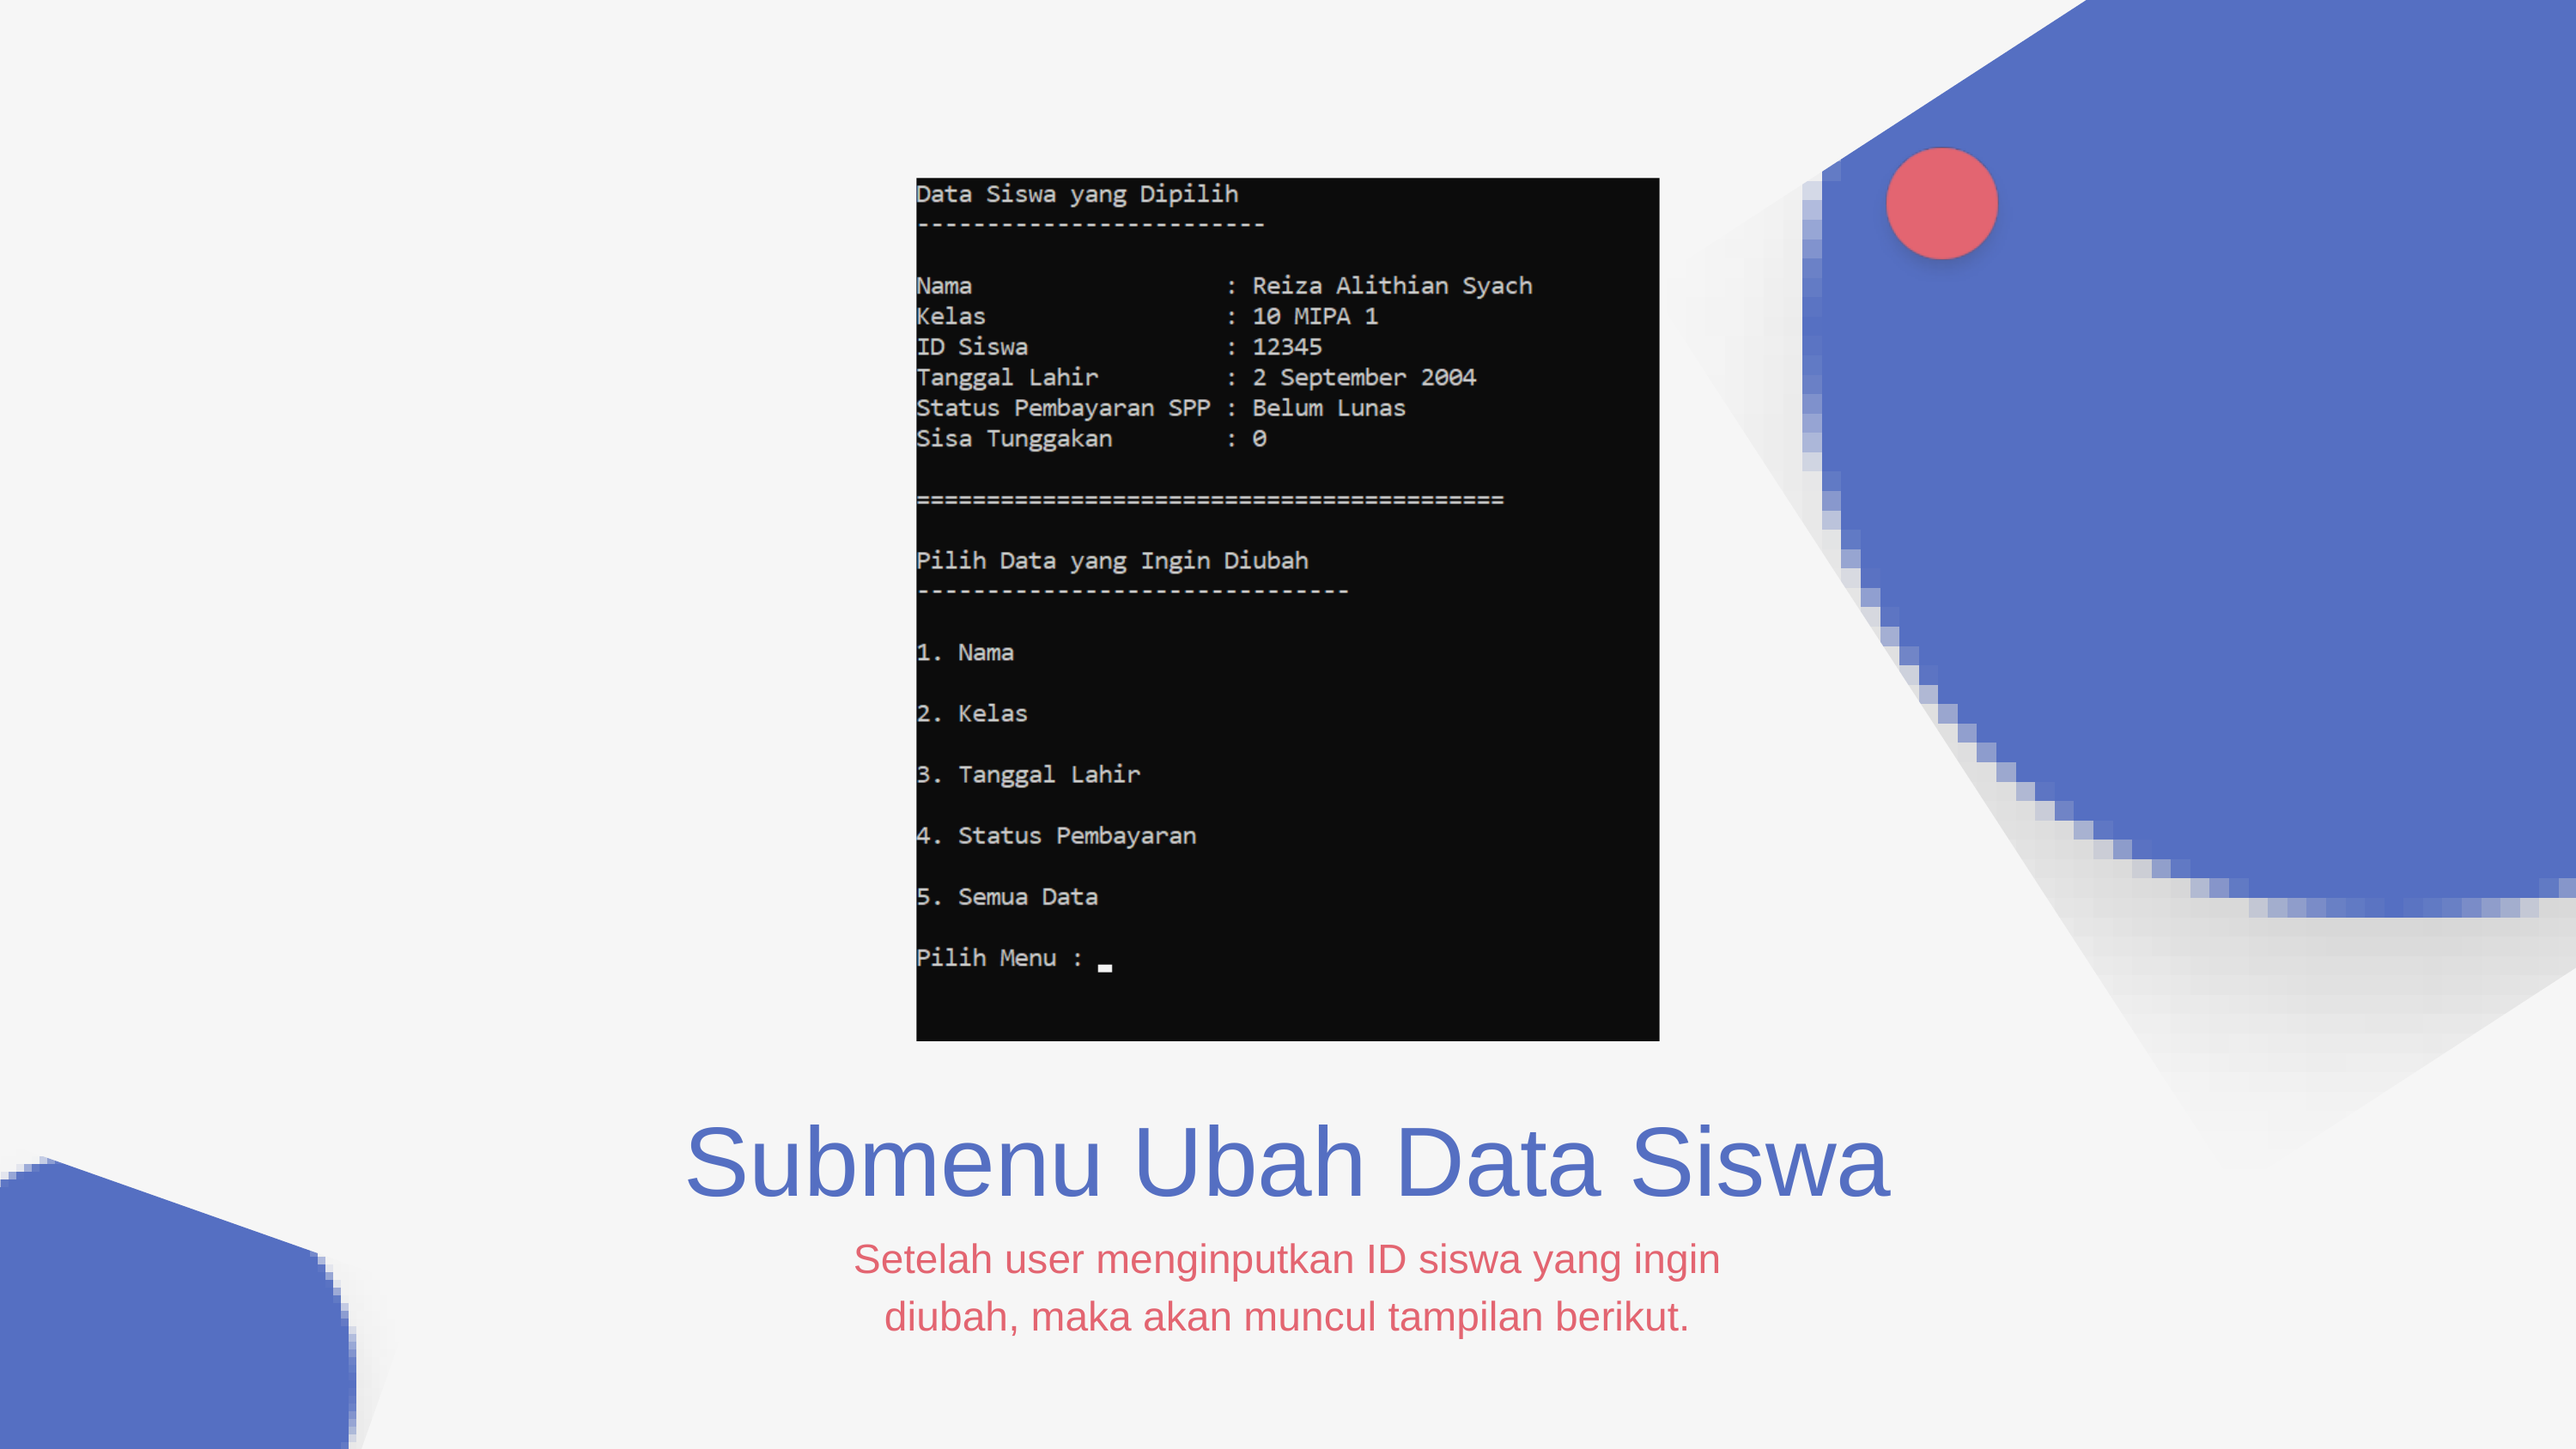

Submenu Ubah Data Siswa

Setelah user menginputkan ID siswa yang ingin diubah, maka akan muncul tampilan berikut.